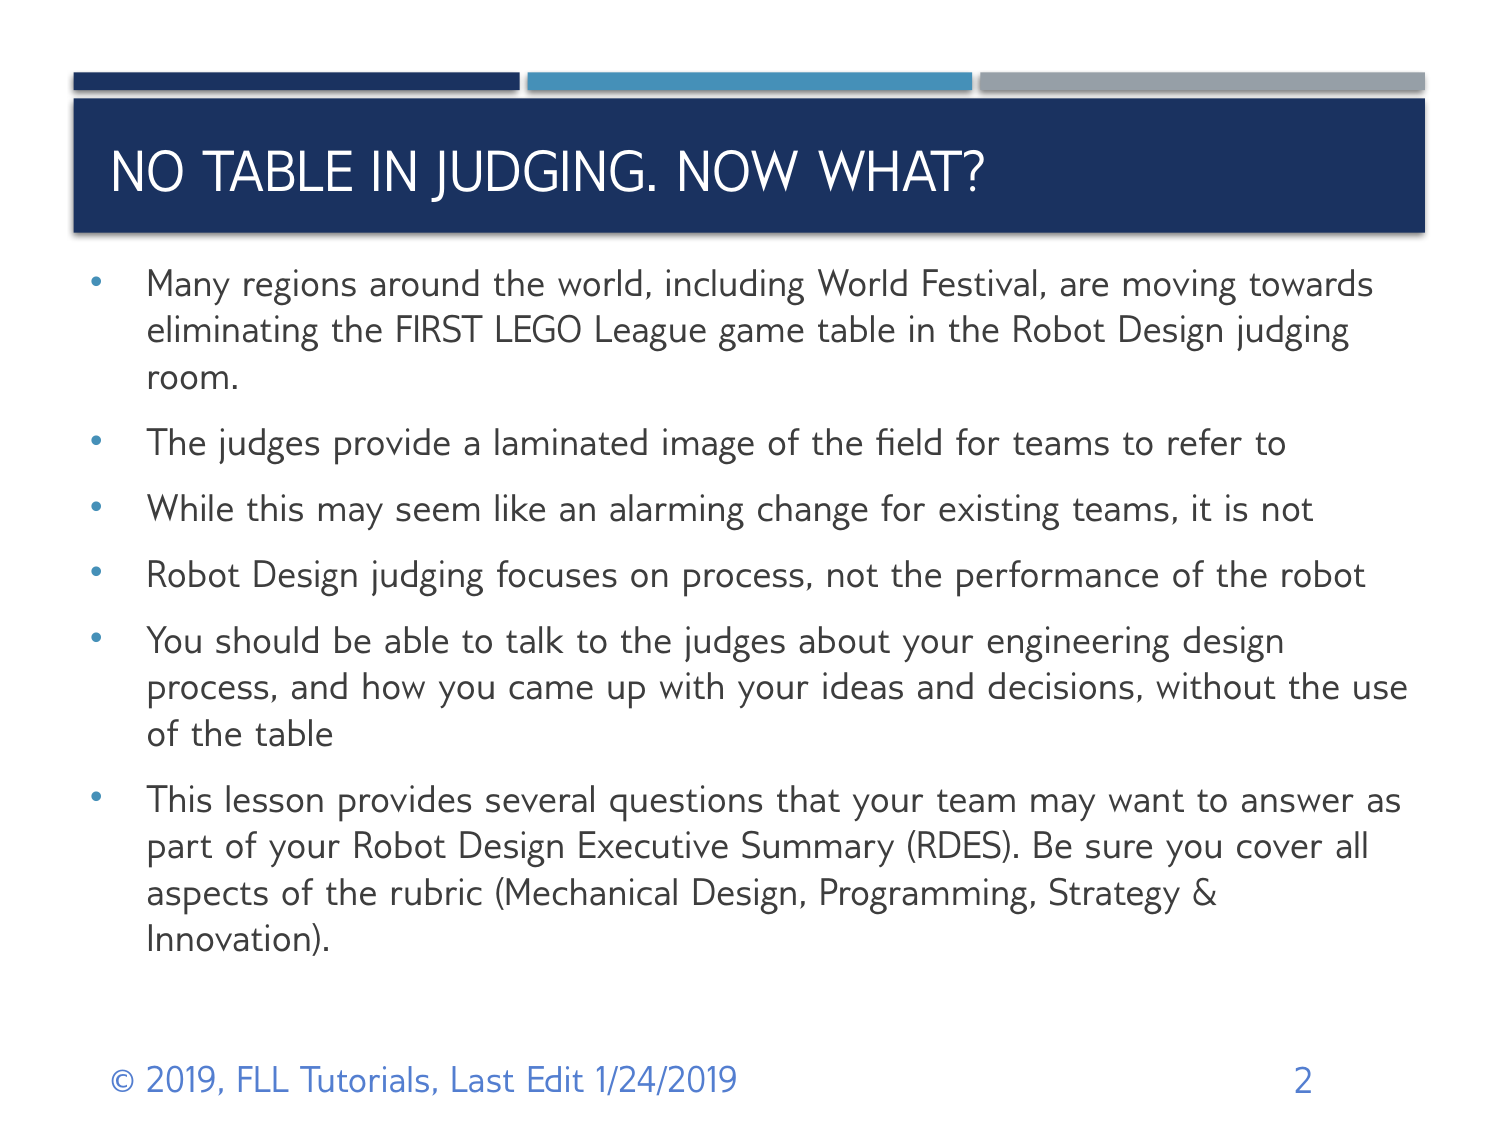

# No TABLE in judging. Now what?
Many regions around the world, including World Festival, are moving towards eliminating the FIRST LEGO League game table in the Robot Design judging room.
The judges provide a laminated image of the field for teams to refer to
While this may seem like an alarming change for existing teams, it is not
Robot Design judging focuses on process, not the performance of the robot
You should be able to talk to the judges about your engineering design process, and how you came up with your ideas and decisions, without the use of the table
This lesson provides several questions that your team may want to answer as part of your Robot Design Executive Summary (RDES). Be sure you cover all aspects of the rubric (Mechanical Design, Programming, Strategy & Innovation).

© 2019, FLL Tutorials, Last Edit 1/24/2019
2